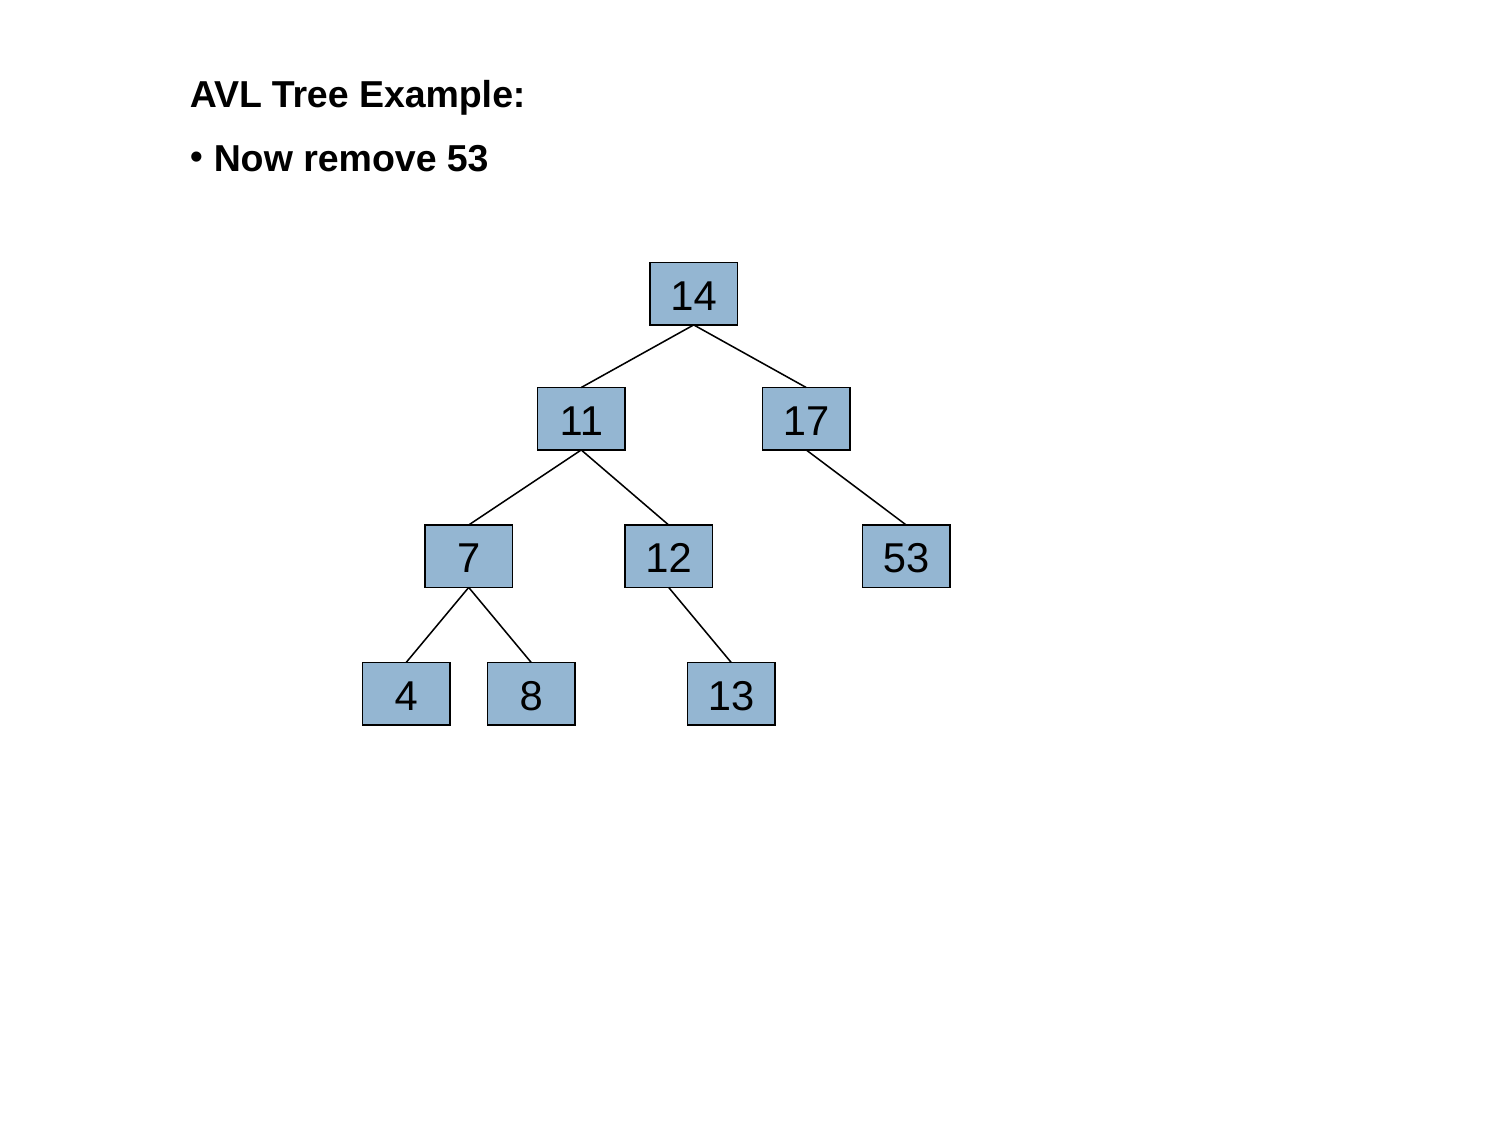

AVL Tree Example:
 Now remove 53
14
11
17
7
12
53
4
8
13